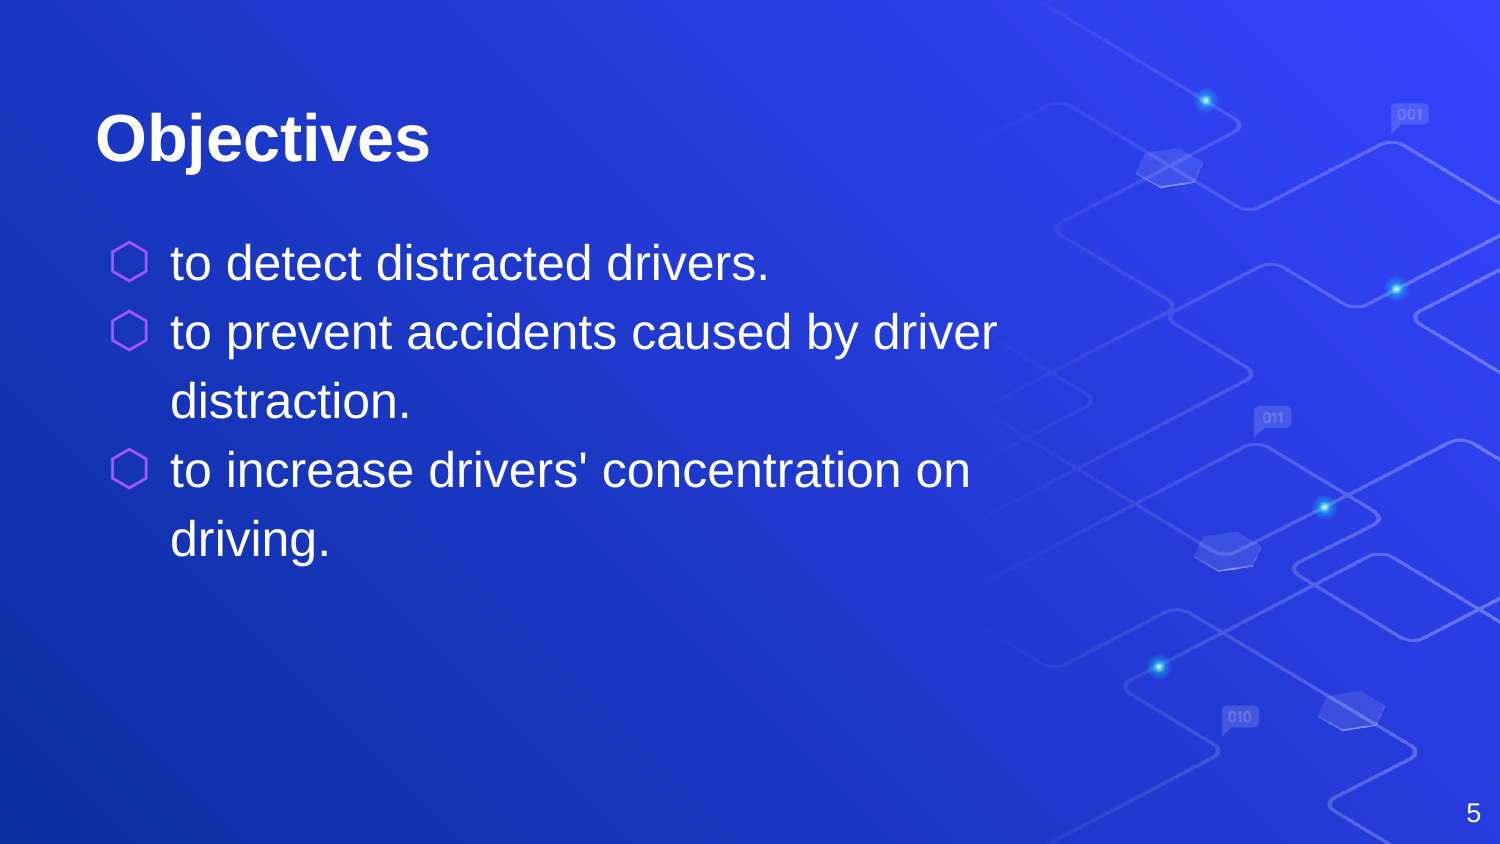

# Objectives
to detect distracted drivers.
to prevent accidents caused by driver distraction.
to increase drivers' concentration on driving.
5